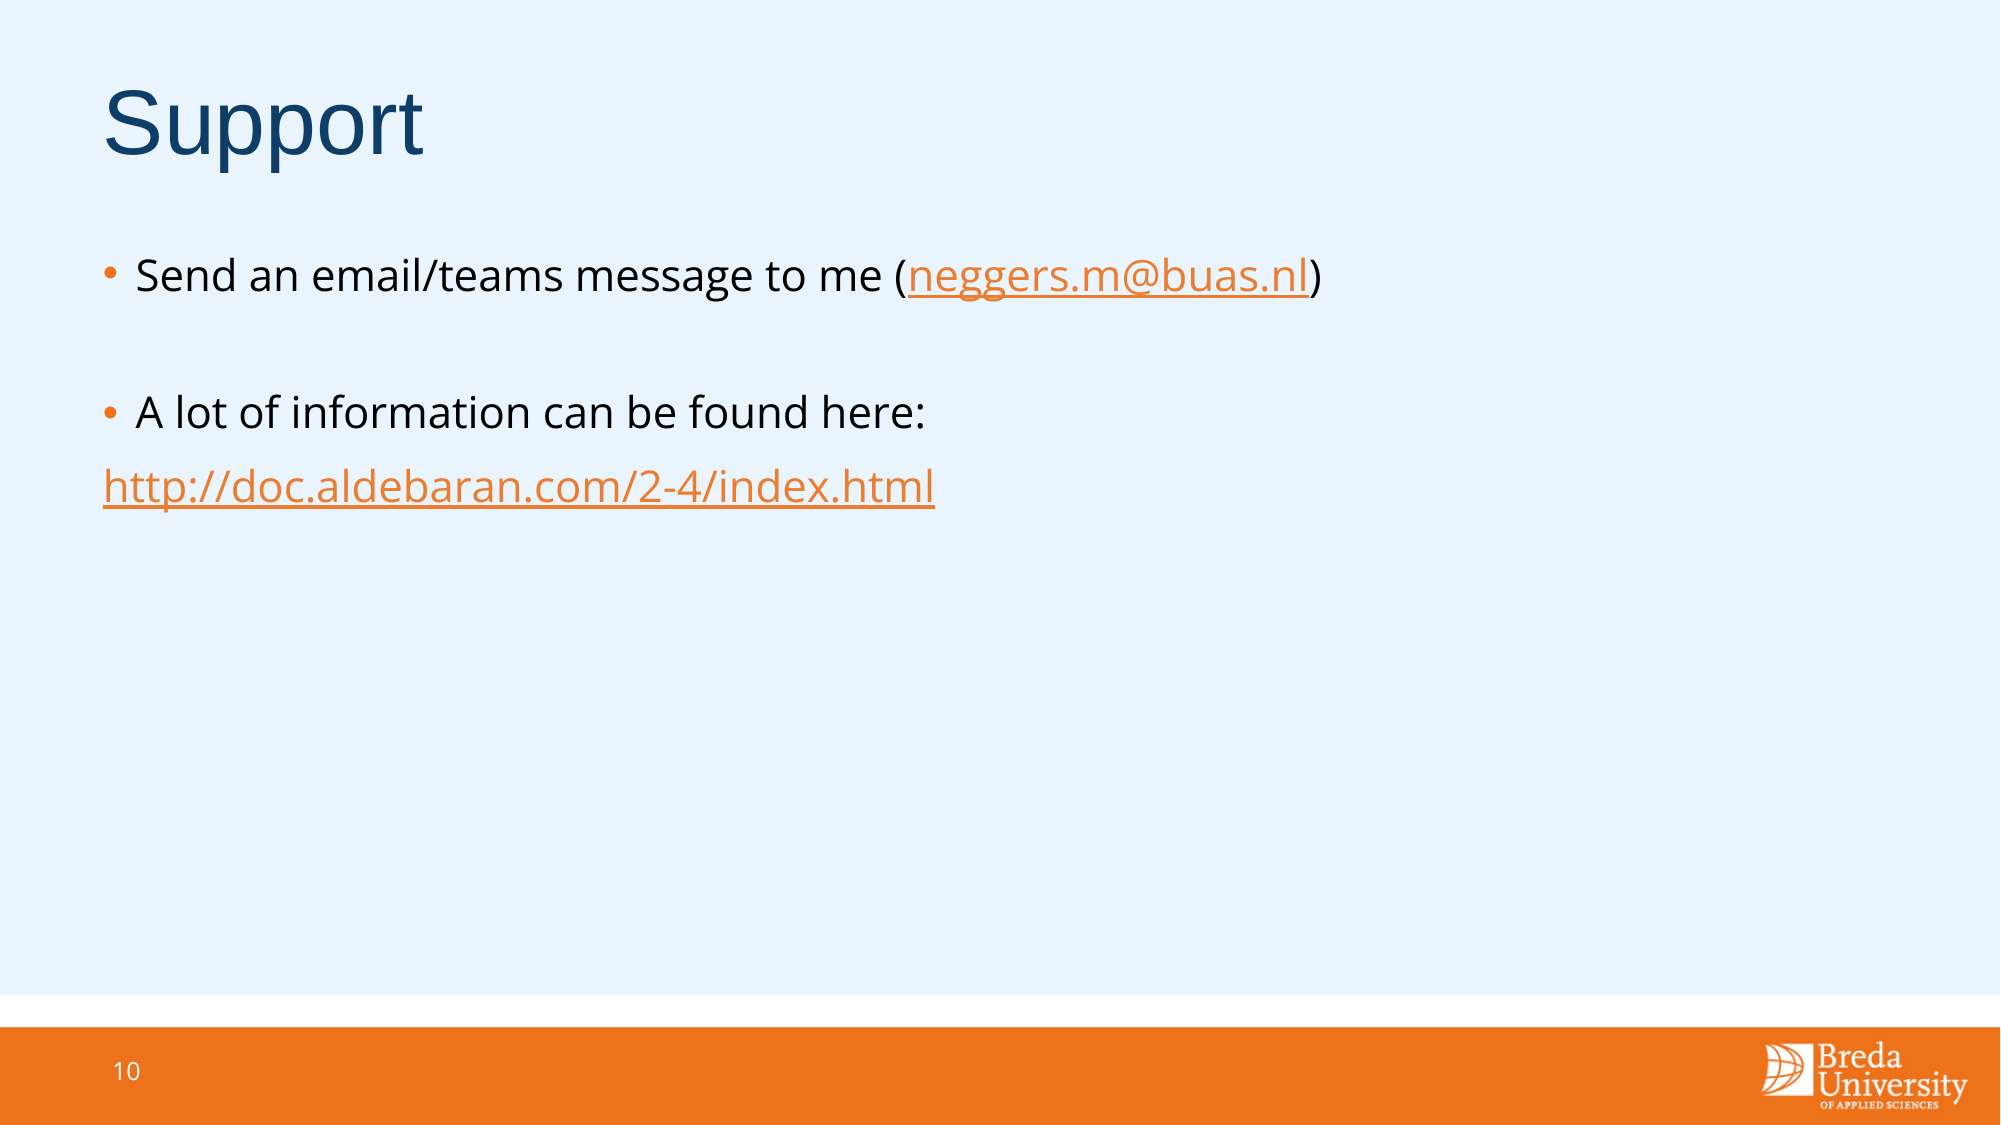

# Support
Send an email/teams message to me (neggers.m@buas.nl)

A lot of information can be found here:
http://doc.aldebaran.com/2-4/index.html

10